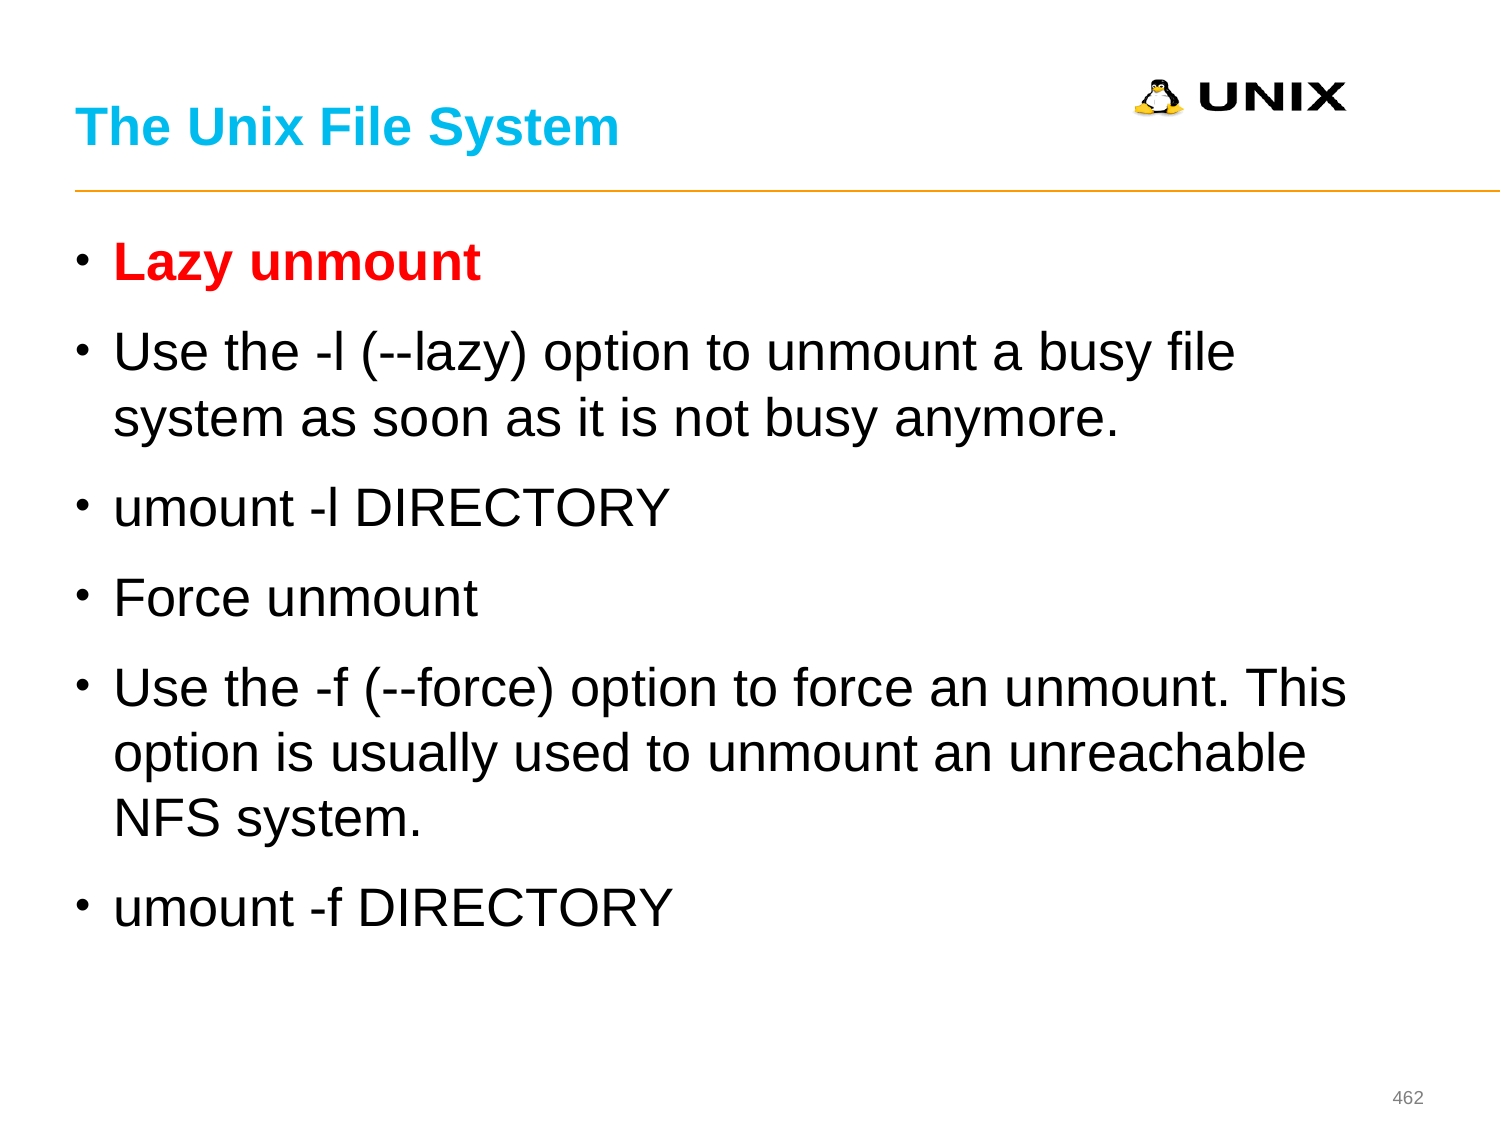

# The Unix File System
Lazy unmount
Use the -l (--lazy) option to unmount a busy file system as soon as it is not busy anymore.
umount -l DIRECTORY
Force unmount
Use the -f (--force) option to force an unmount. This option is usually used to unmount an unreachable NFS system.
umount -f DIRECTORY